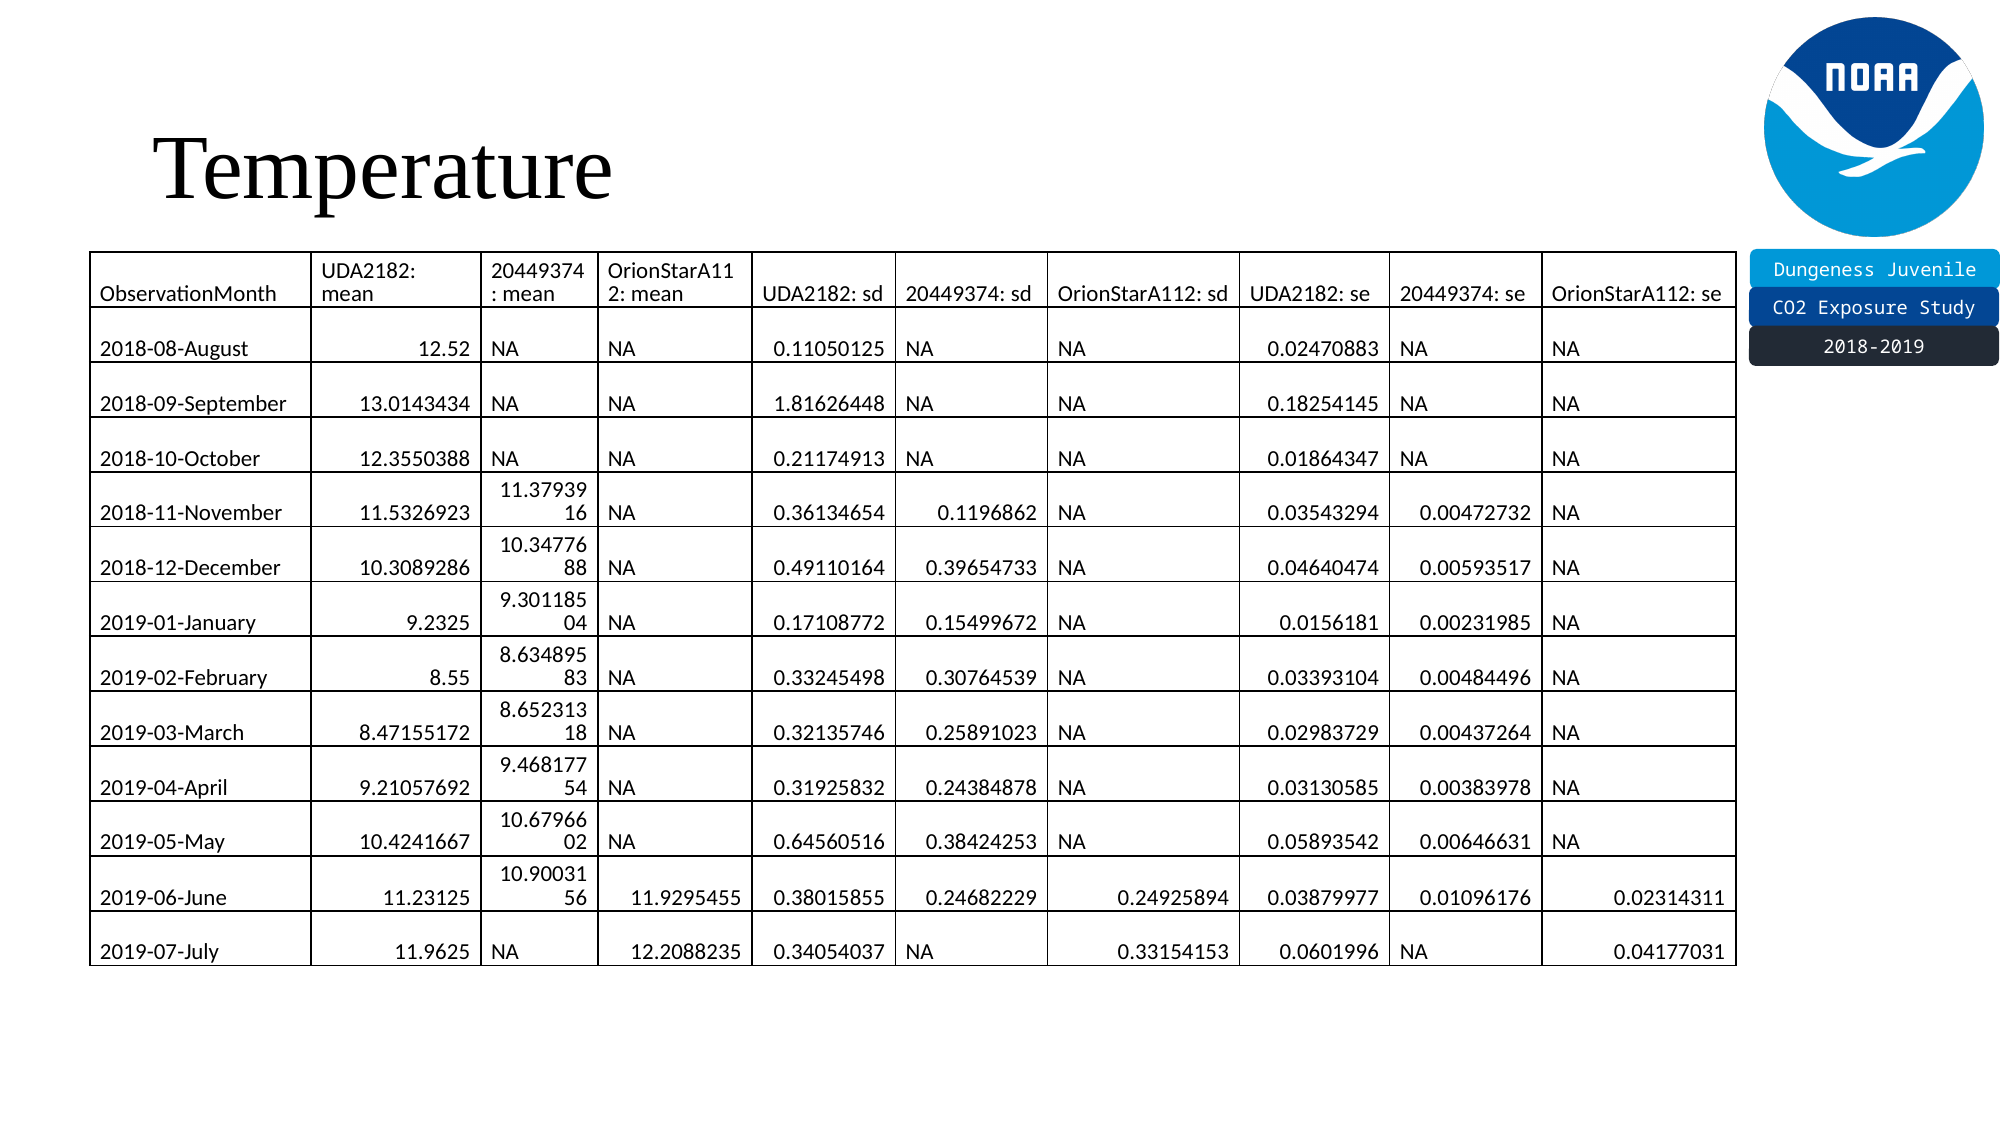

# Temperature
| ObservationMonth | UDA2182: mean | 20449374: mean | OrionStarA112: mean | UDA2182: sd | 20449374: sd | OrionStarA112: sd | UDA2182: se | 20449374: se | OrionStarA112: se |
| --- | --- | --- | --- | --- | --- | --- | --- | --- | --- |
| 2018-08-August | 12.52 | NA | NA | 0.11050125 | NA | NA | 0.02470883 | NA | NA |
| 2018-09-September | 13.0143434 | NA | NA | 1.81626448 | NA | NA | 0.18254145 | NA | NA |
| 2018-10-October | 12.3550388 | NA | NA | 0.21174913 | NA | NA | 0.01864347 | NA | NA |
| 2018-11-November | 11.5326923 | 11.3793916 | NA | 0.36134654 | 0.1196862 | NA | 0.03543294 | 0.00472732 | NA |
| 2018-12-December | 10.3089286 | 10.3477688 | NA | 0.49110164 | 0.39654733 | NA | 0.04640474 | 0.00593517 | NA |
| 2019-01-January | 9.2325 | 9.30118504 | NA | 0.17108772 | 0.15499672 | NA | 0.0156181 | 0.00231985 | NA |
| 2019-02-February | 8.55 | 8.63489583 | NA | 0.33245498 | 0.30764539 | NA | 0.03393104 | 0.00484496 | NA |
| 2019-03-March | 8.47155172 | 8.65231318 | NA | 0.32135746 | 0.25891023 | NA | 0.02983729 | 0.00437264 | NA |
| 2019-04-April | 9.21057692 | 9.46817754 | NA | 0.31925832 | 0.24384878 | NA | 0.03130585 | 0.00383978 | NA |
| 2019-05-May | 10.4241667 | 10.6796602 | NA | 0.64560516 | 0.38424253 | NA | 0.05893542 | 0.00646631 | NA |
| 2019-06-June | 11.23125 | 10.9003156 | 11.9295455 | 0.38015855 | 0.24682229 | 0.24925894 | 0.03879977 | 0.01096176 | 0.02314311 |
| 2019-07-July | 11.9625 | NA | 12.2088235 | 0.34054037 | NA | 0.33154153 | 0.0601996 | NA | 0.04177031 |